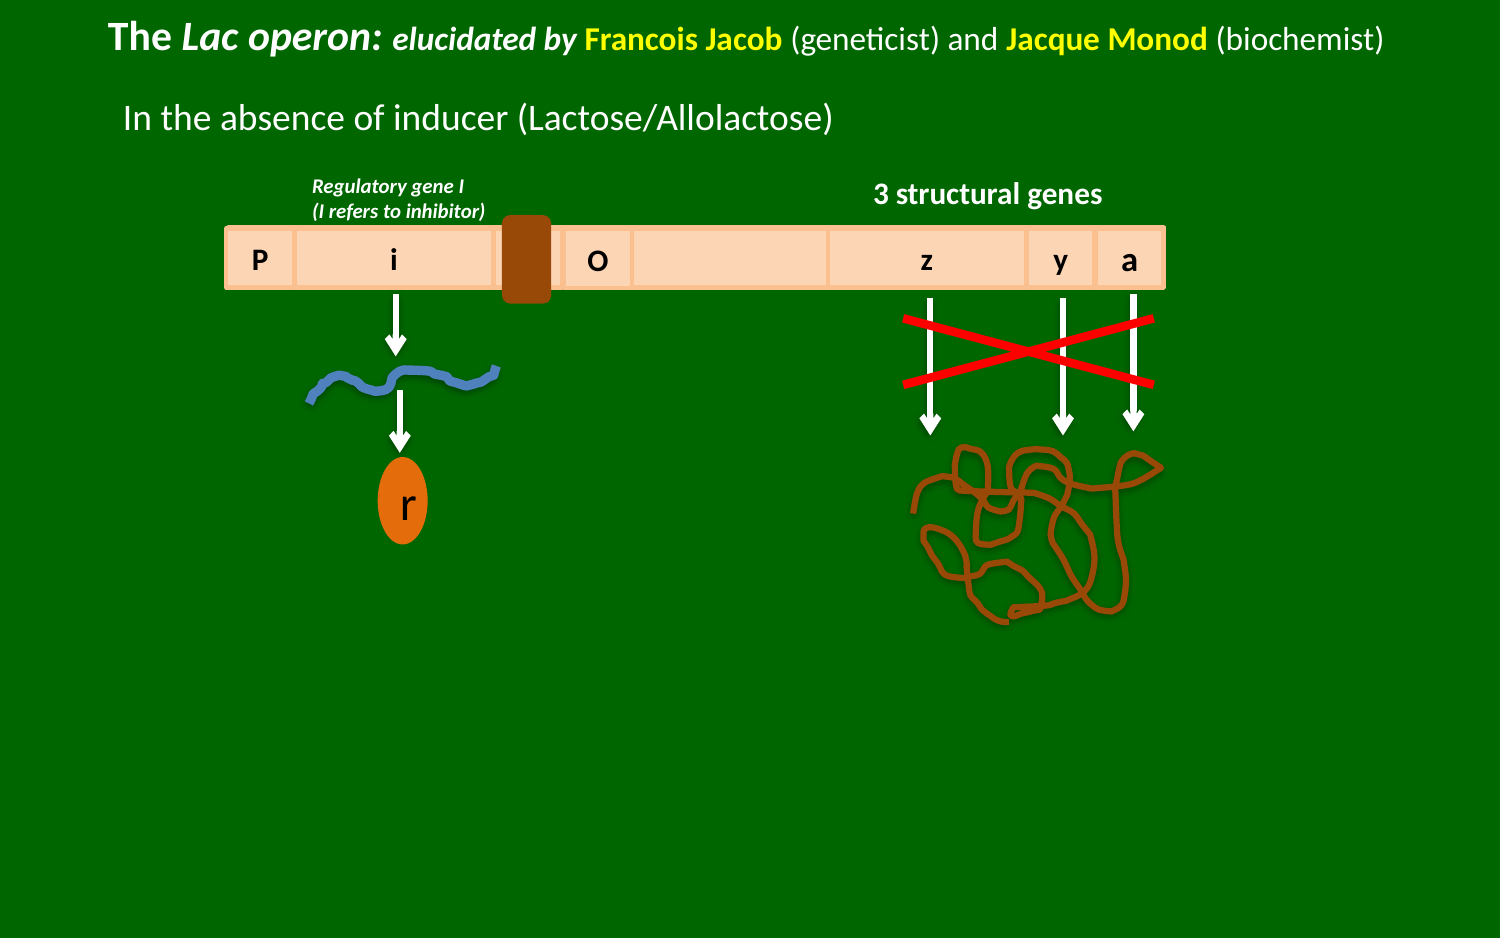

# The Lac operon: elucidated by Francois Jacob (geneticist) and Jacque Monod (biochemist)
In the absence of inducer (Lactose/Allolactose)

Regulatory gene I
(I refers to inhibitor)
3 structural genes

P
i
P

z
y
a
O

r